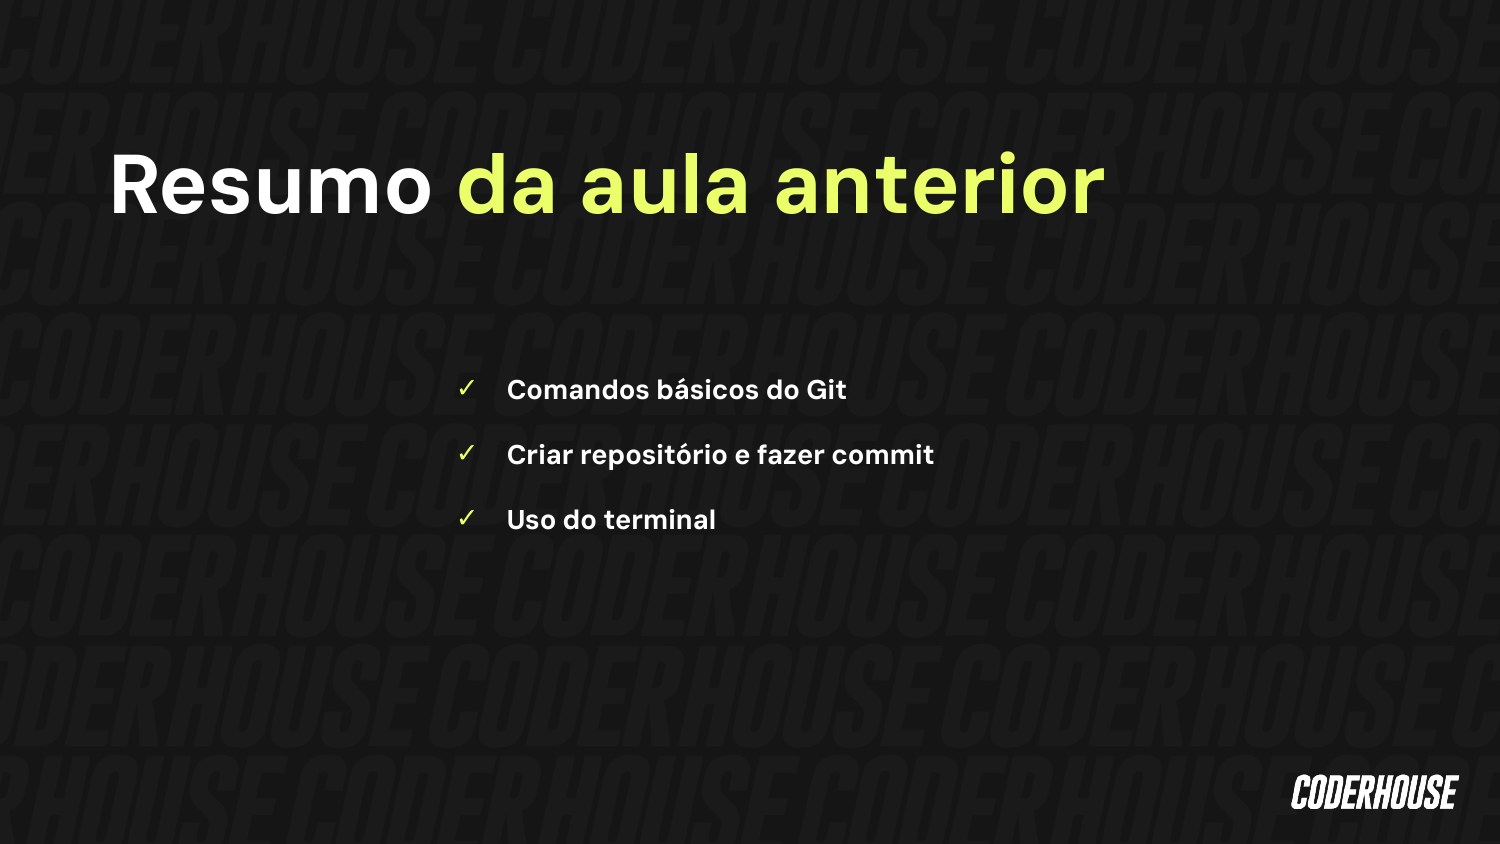

Resumo da aula anterior
Comandos básicos do Git

Criar repositório e fazer commit

Uso do terminal